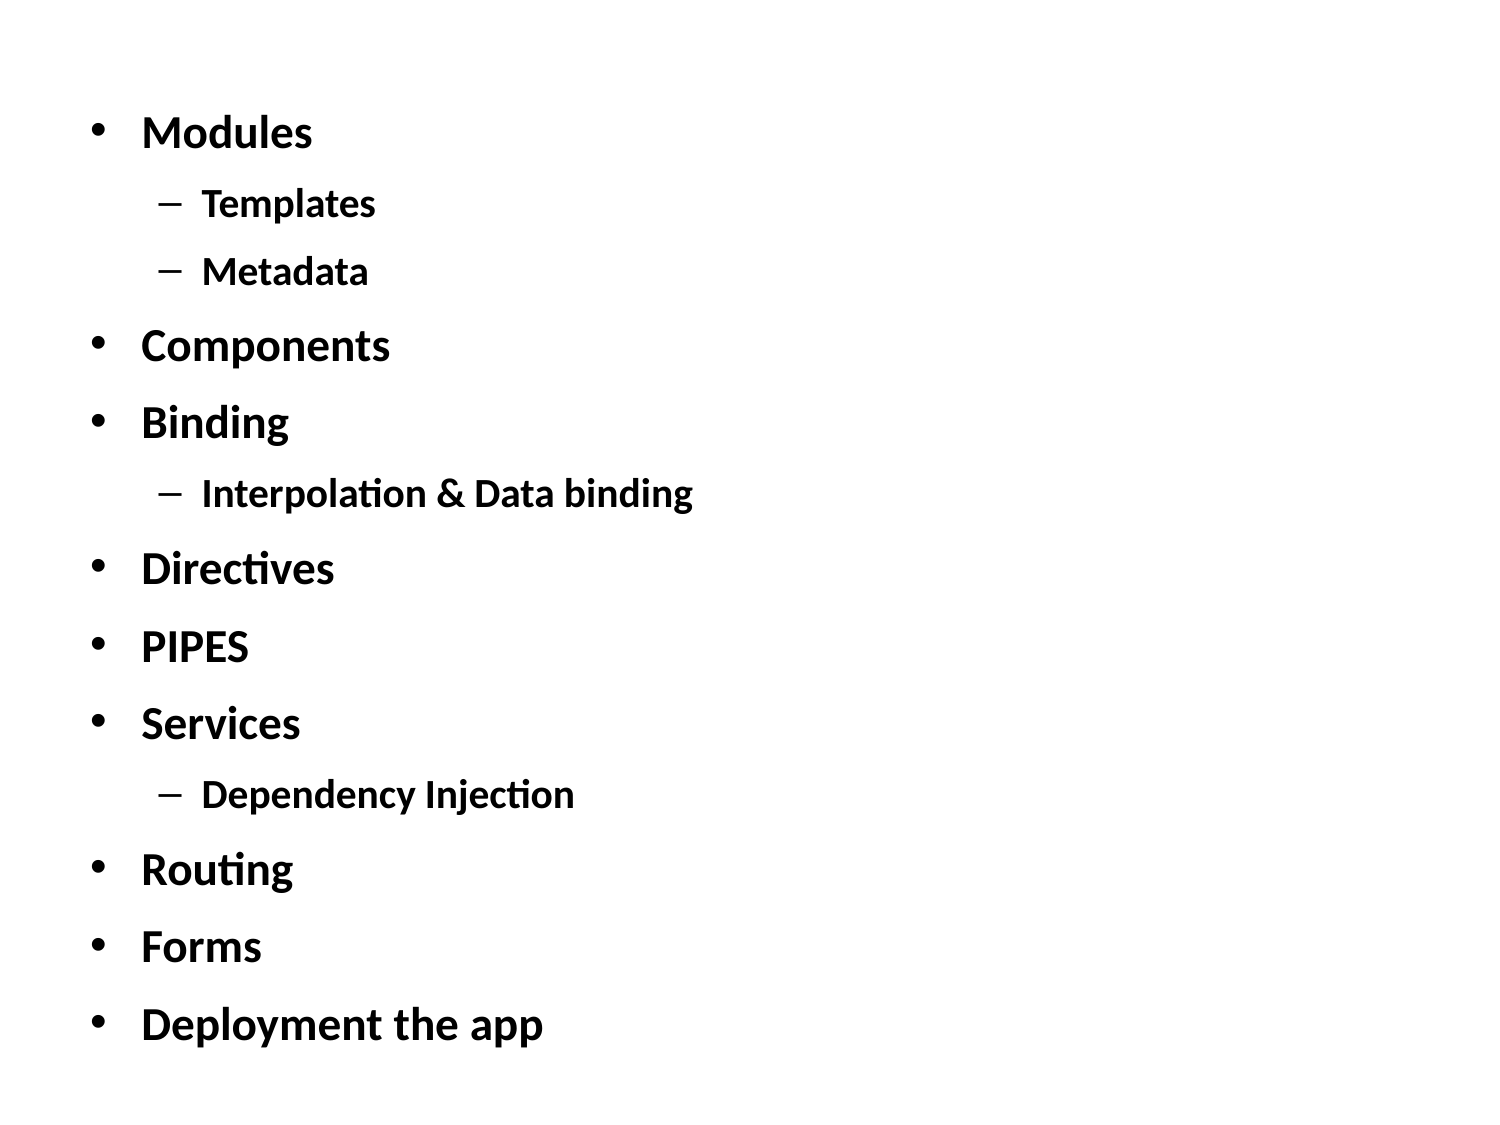

Modules
Templates
Metadata
Components
Binding
Interpolation & Data binding
Directives
PIPES
Services
Dependency Injection
Routing
Forms
Deployment the app